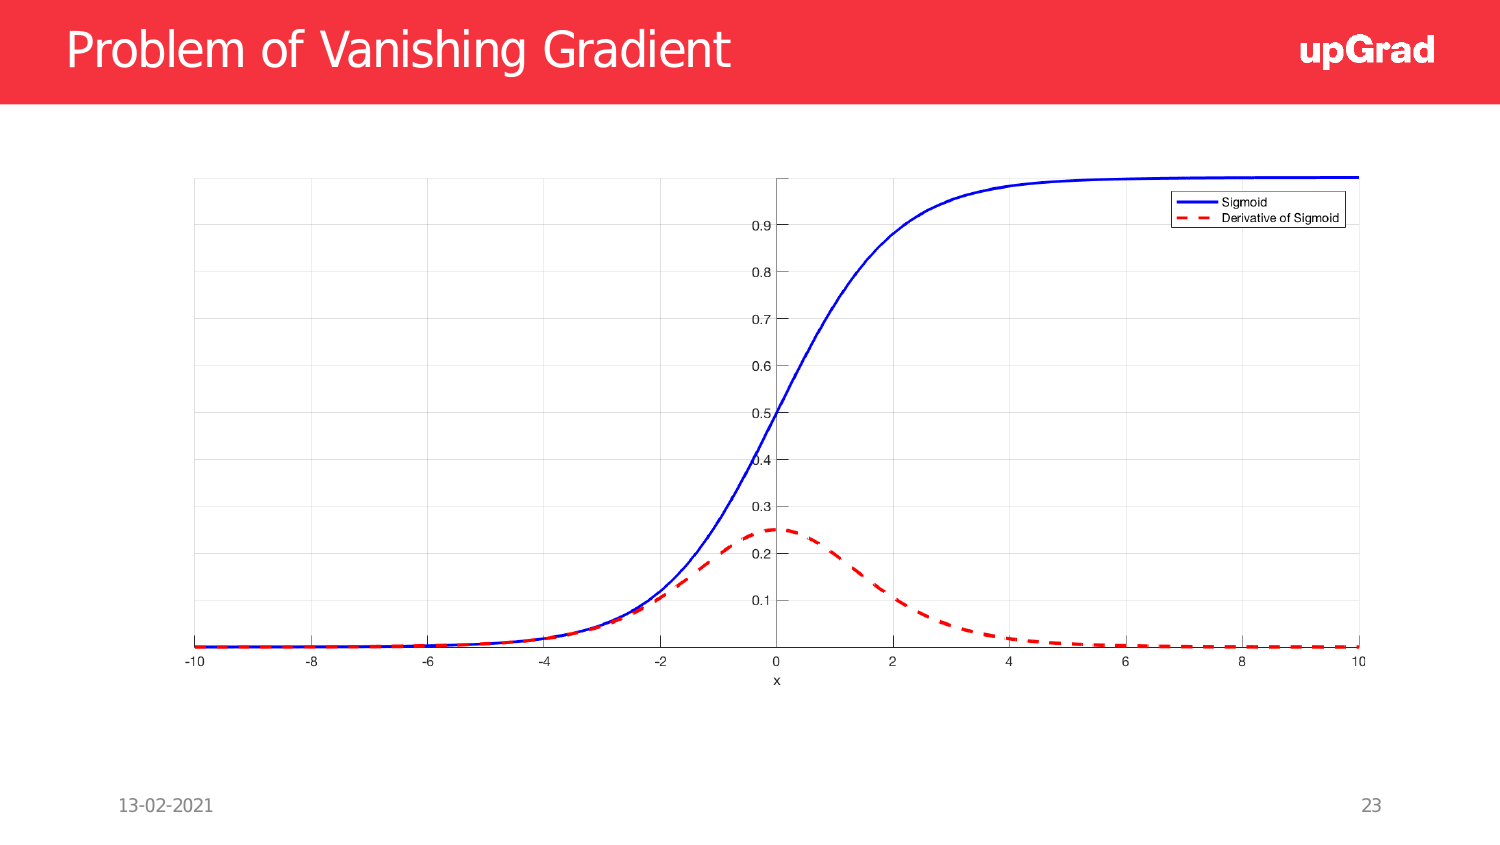

# Problem of Vanishing Gradient

13-02-2021
23